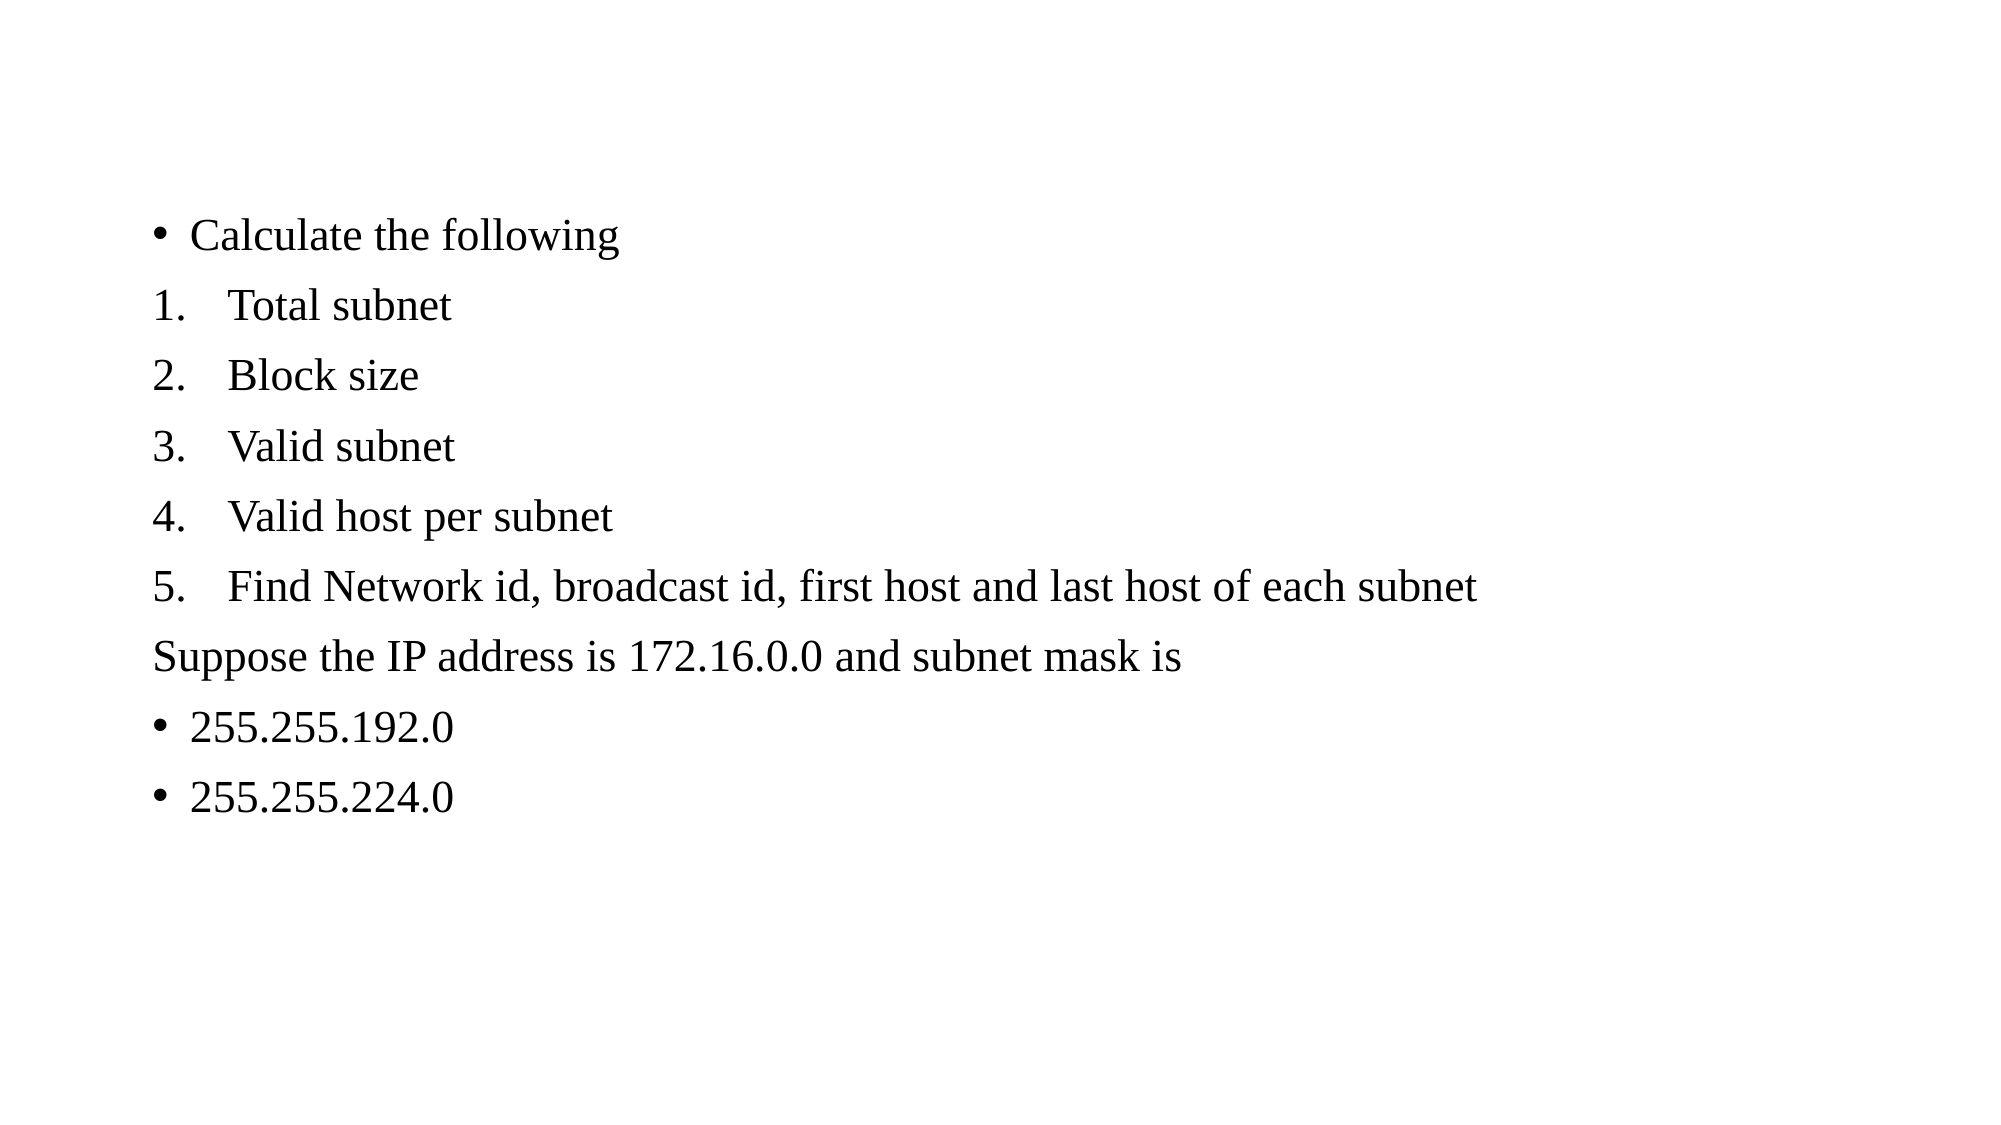

#
Calculate the following
Total subnet
Block size
Valid subnet
Valid host per subnet
Find Network id, broadcast id, first host and last host of each subnet
Suppose the IP address is 172.16.0.0 and subnet mask is
255.255.192.0
255.255.224.0